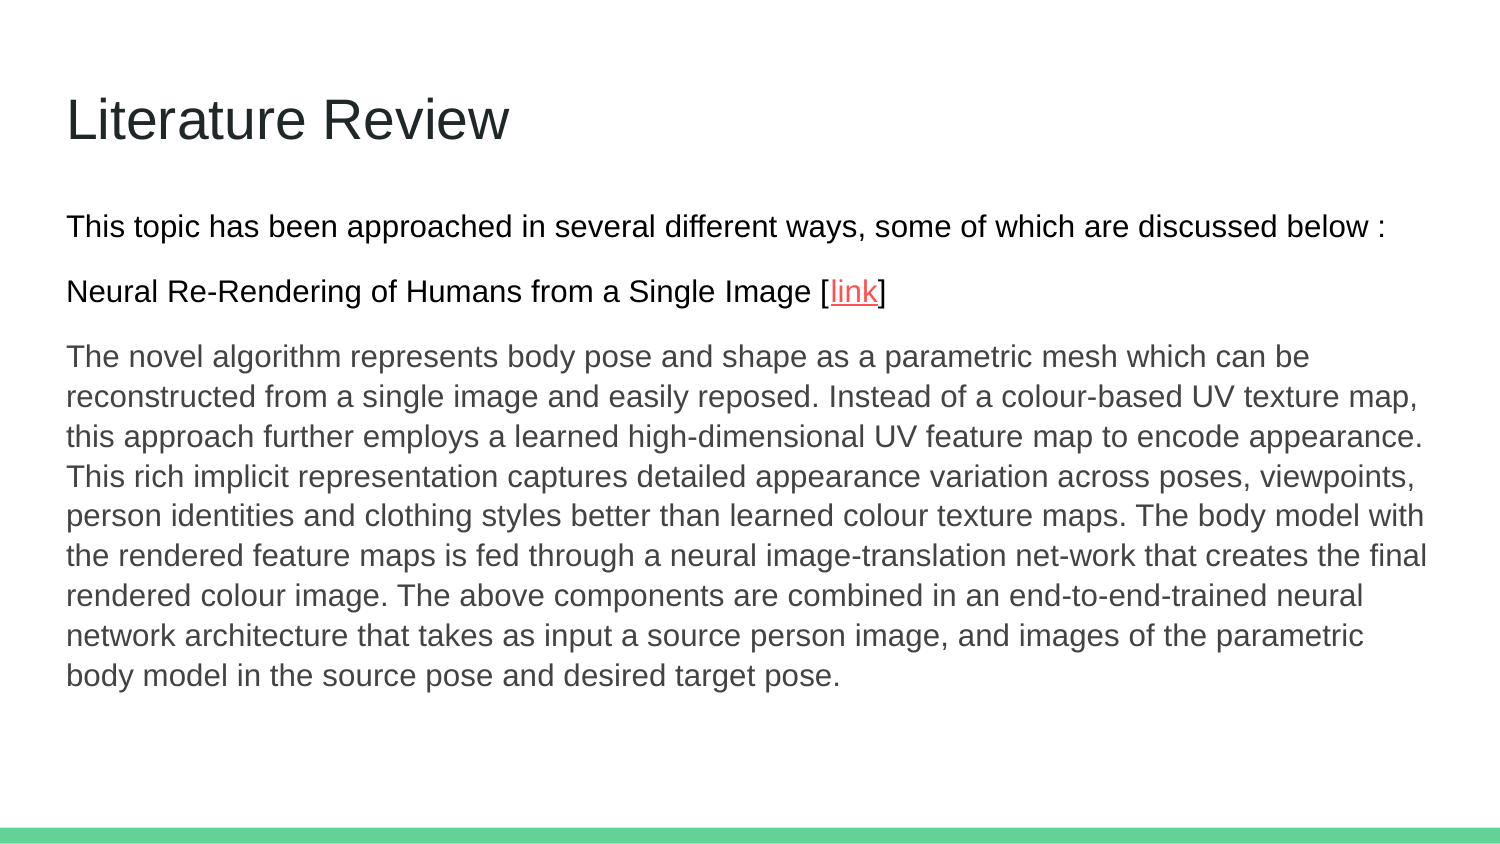

# Literature Review
This topic has been approached in several different ways, some of which are discussed below :
Neural Re-Rendering of Humans from a Single Image [link]
The novel algorithm represents body pose and shape as a parametric mesh which can be reconstructed from a single image and easily reposed. Instead of a colour-based UV texture map, this approach further employs a learned high-dimensional UV feature map to encode appearance. This rich implicit representation captures detailed appearance variation across poses, viewpoints, person identities and clothing styles better than learned colour texture maps. The body model with the rendered feature maps is fed through a neural image-translation net-work that creates the final rendered colour image. The above components are combined in an end-to-end-trained neural network architecture that takes as input a source person image, and images of the parametric body model in the source pose and desired target pose.